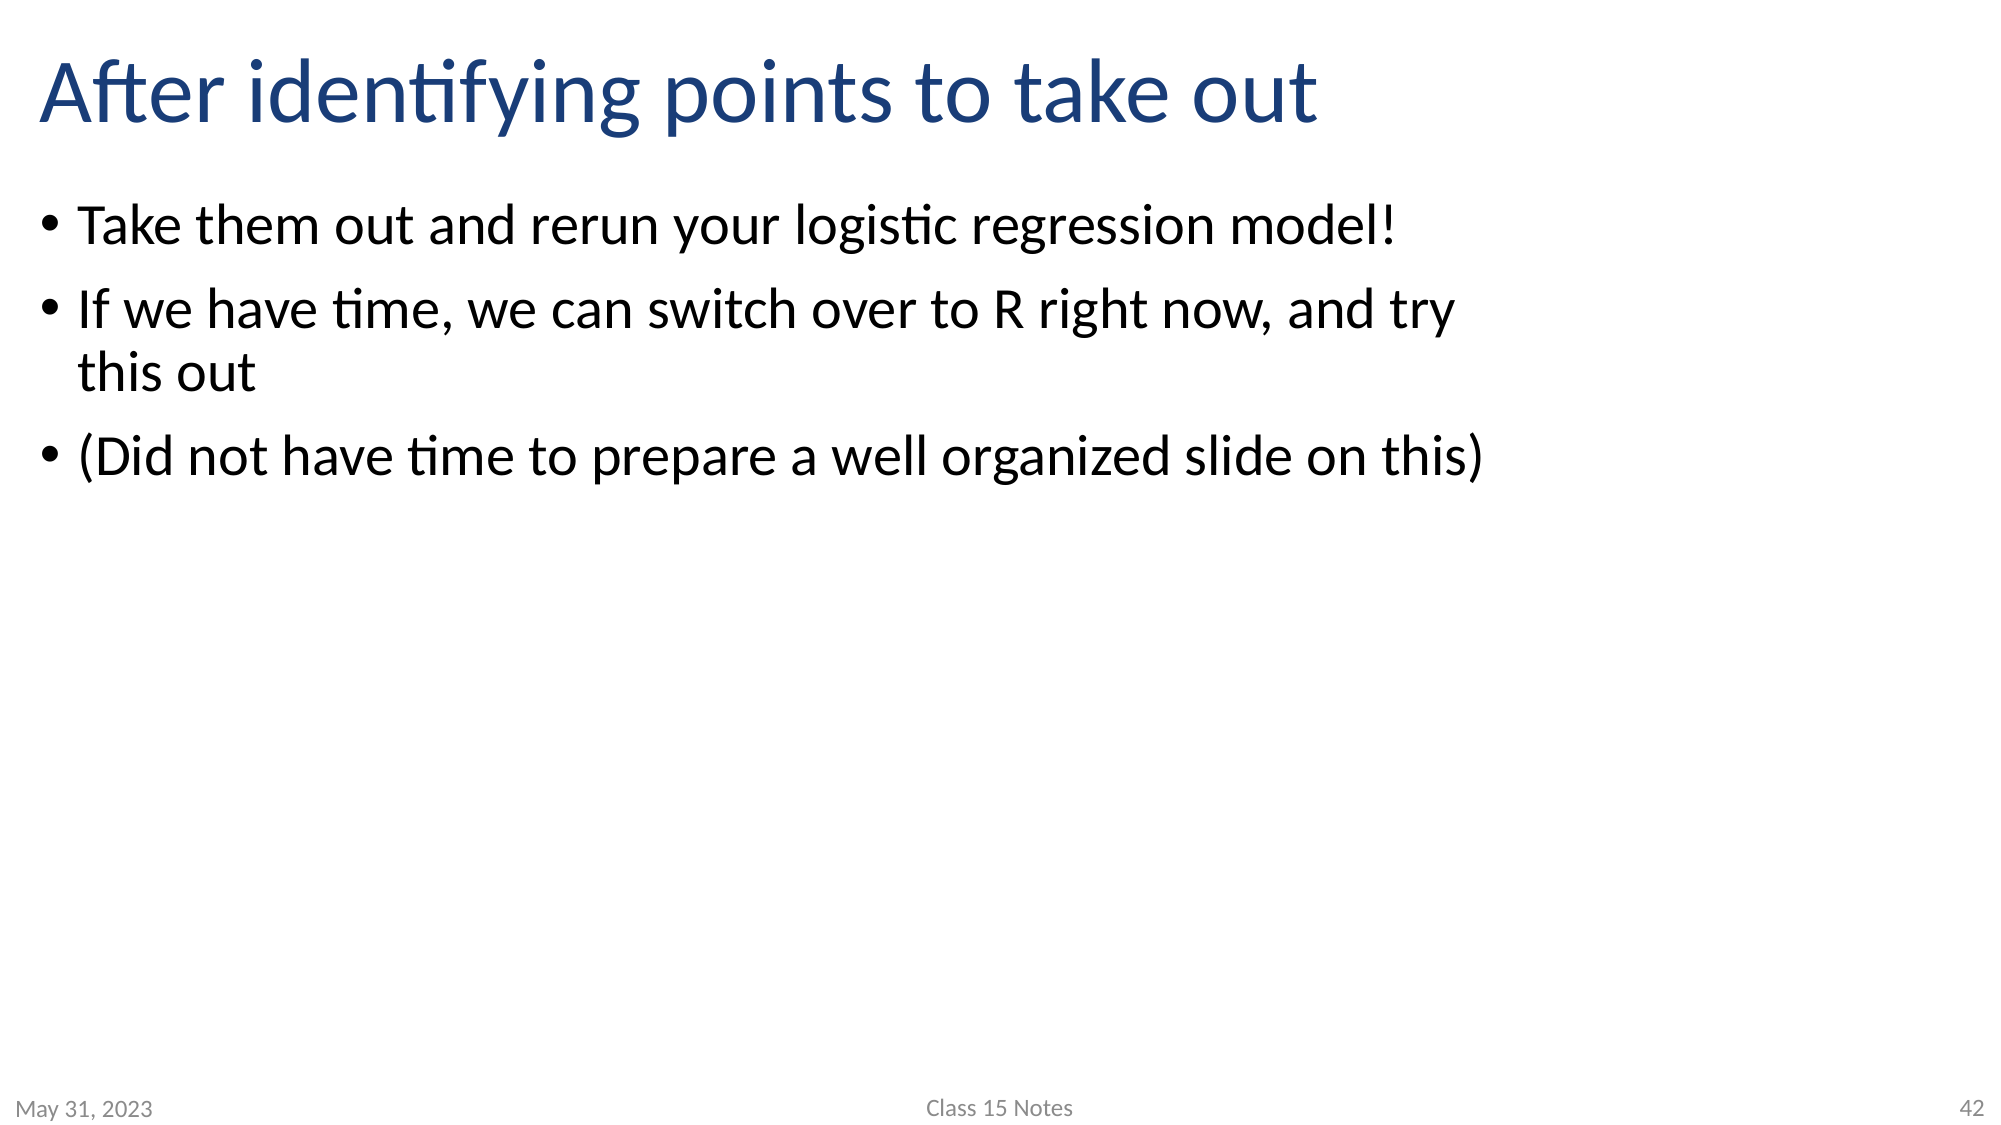

# After identifying points to take out
Take them out and rerun your logistic regression model!
If we have time, we can switch over to R right now, and try this out
(Did not have time to prepare a well organized slide on this)
Class 15 Notes
42
May 31, 2023